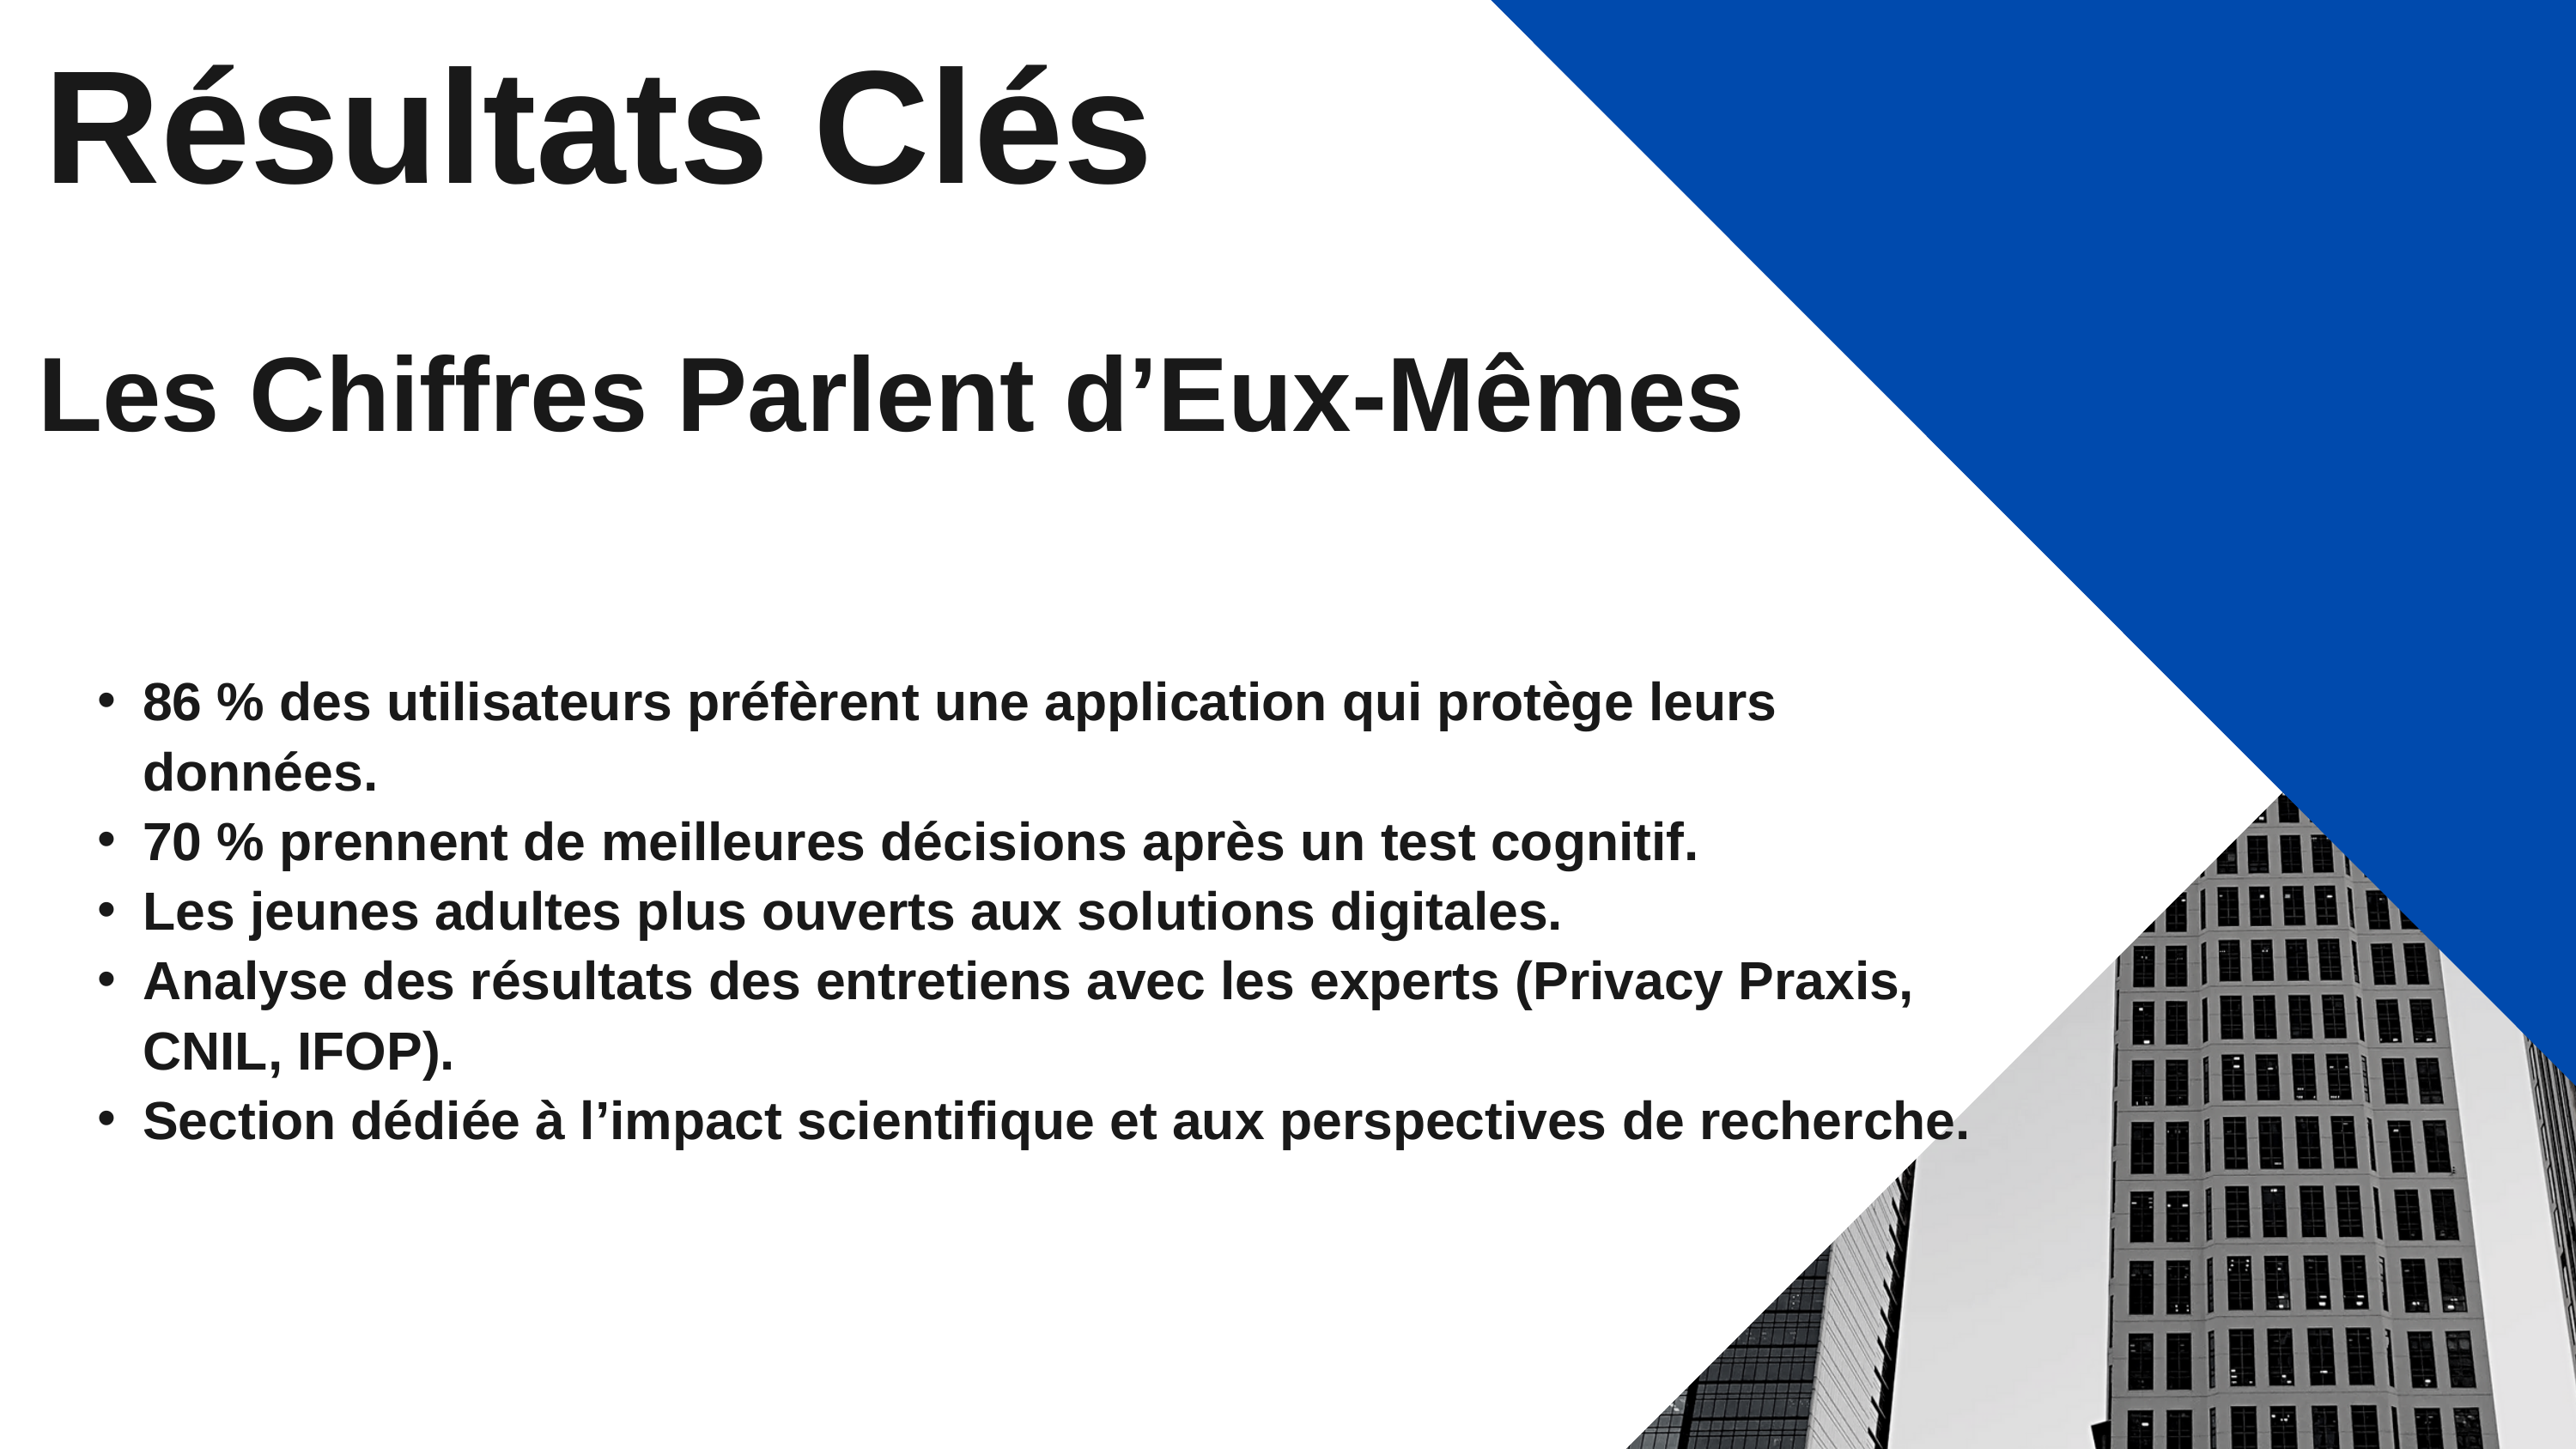

Résultats Clés

Les Chiffres Parlent d’Eux-Mêmes
86 % des utilisateurs préfèrent une application qui protège leurs données.
70 % prennent de meilleures décisions après un test cognitif.
Les jeunes adultes plus ouverts aux solutions digitales.
Analyse des résultats des entretiens avec les experts (Privacy Praxis, CNIL, IFOP).
Section dédiée à l’impact scientifique et aux perspectives de recherche.